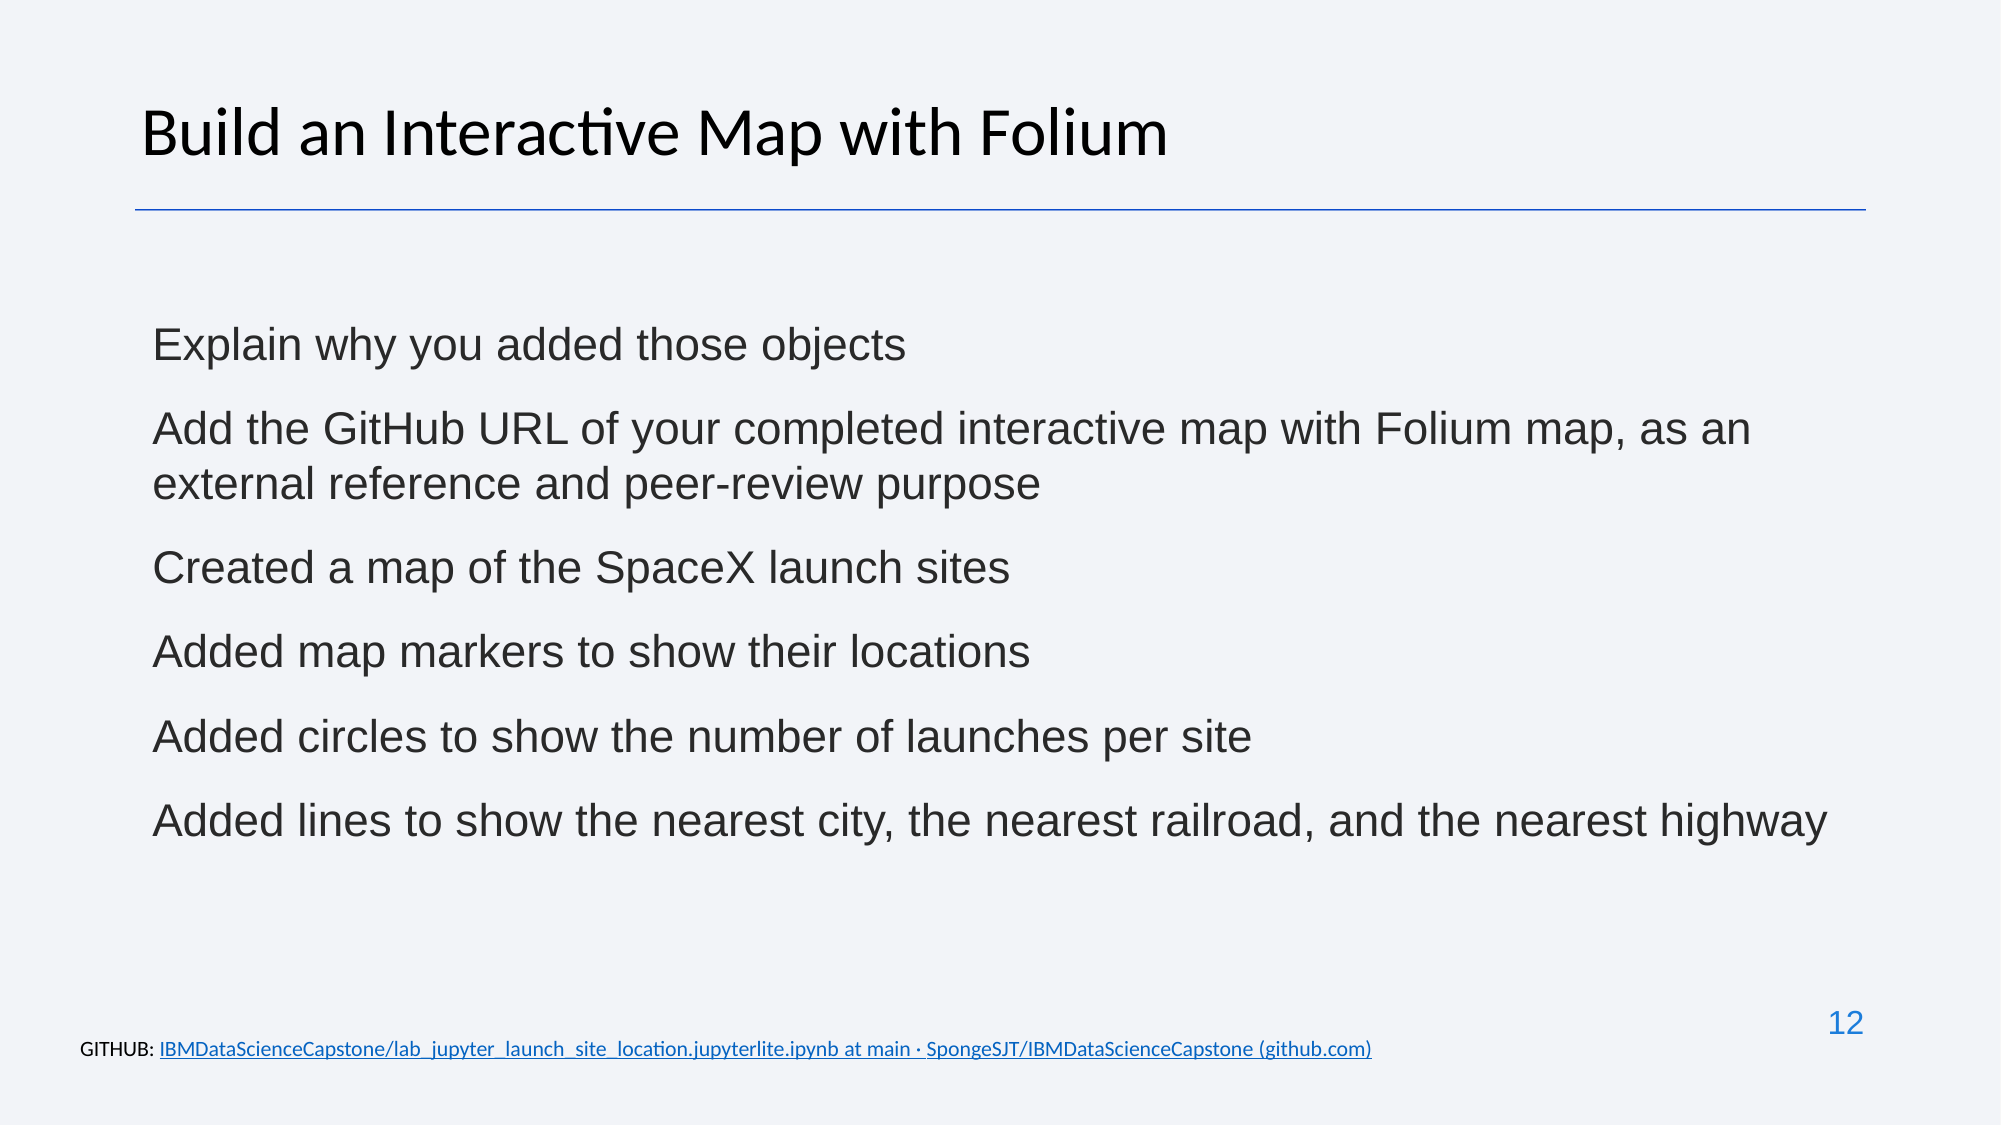

Build an Interactive Map with Folium
Explain why you added those objects
Add the GitHub URL of your completed interactive map with Folium map, as an external reference and peer-review purpose
Created a map of the SpaceX launch sites
Added map markers to show their locations
Added circles to show the number of launches per site
Added lines to show the nearest city, the nearest railroad, and the nearest highway

12
GITHUB: IBMDataScienceCapstone/lab_jupyter_launch_site_location.jupyterlite.ipynb at main · SpongeSJT/IBMDataScienceCapstone (github.com)